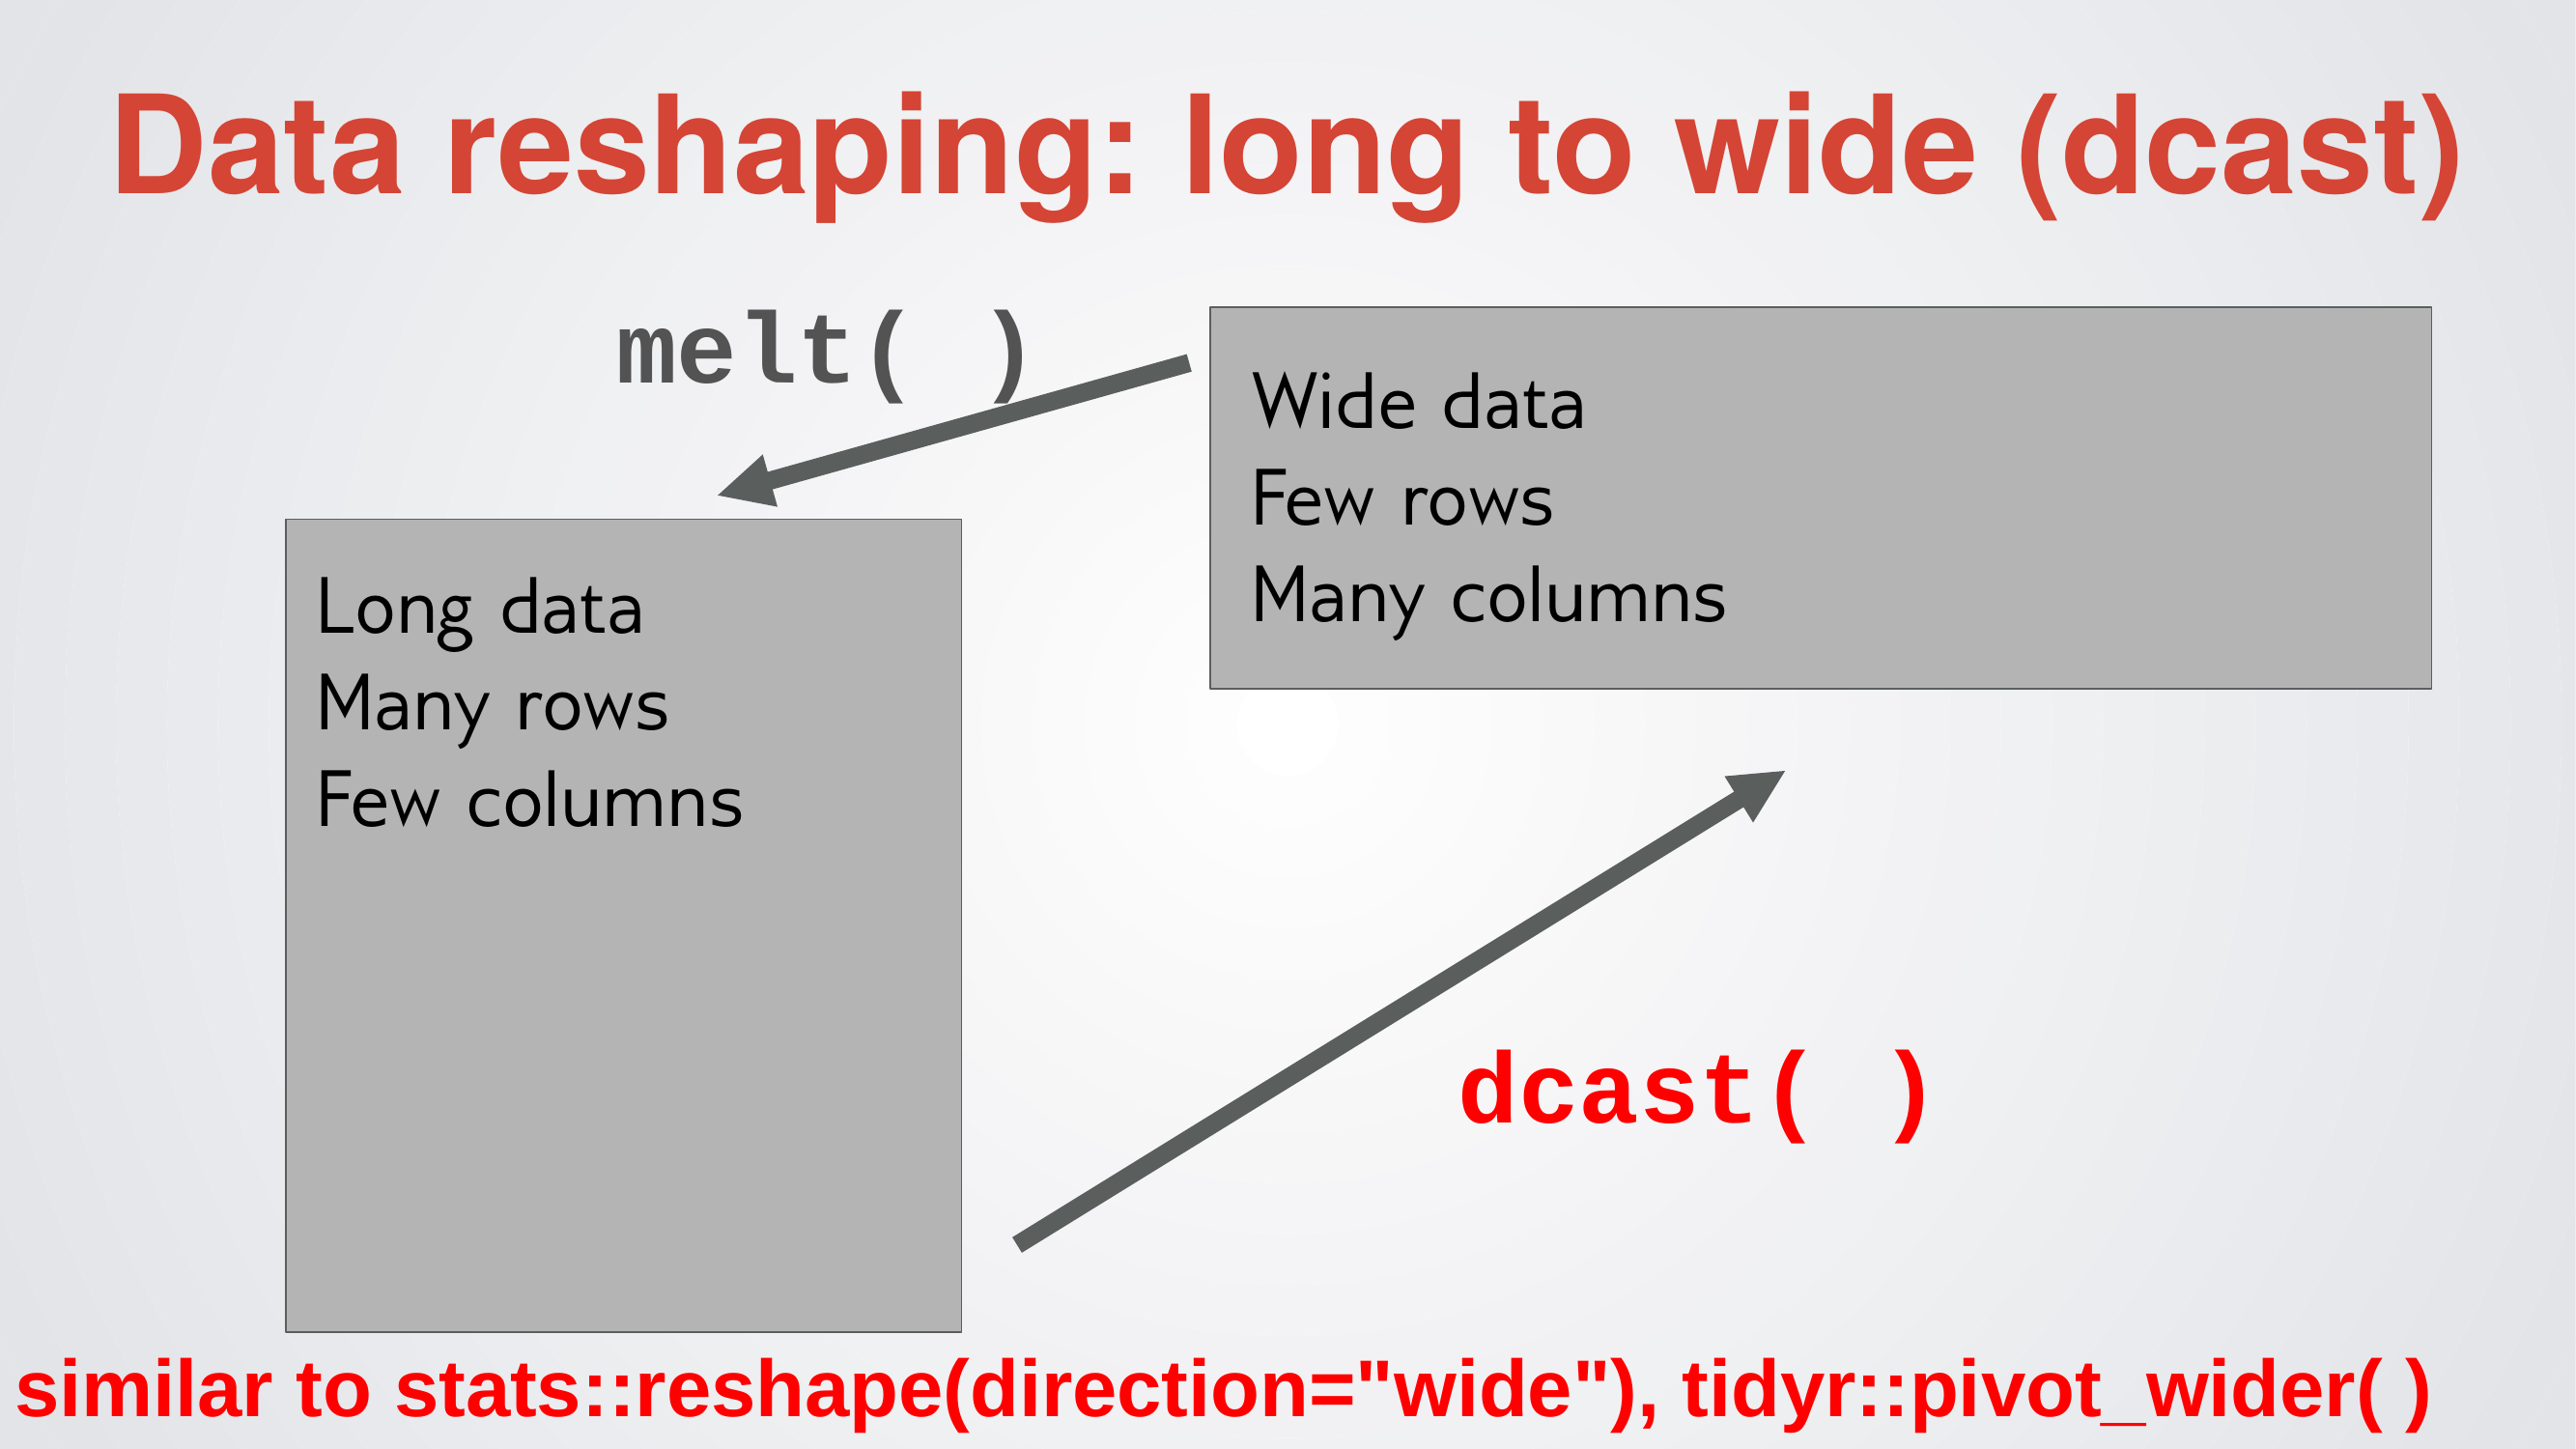

Data reshaping: long to wide (dcast)
melt( )

Wide data
Few rows
Many columns

Long data
Many rows
Few columns
dcast( )
similar to stats::reshape(direction="wide"), tidyr::pivot_wider( )